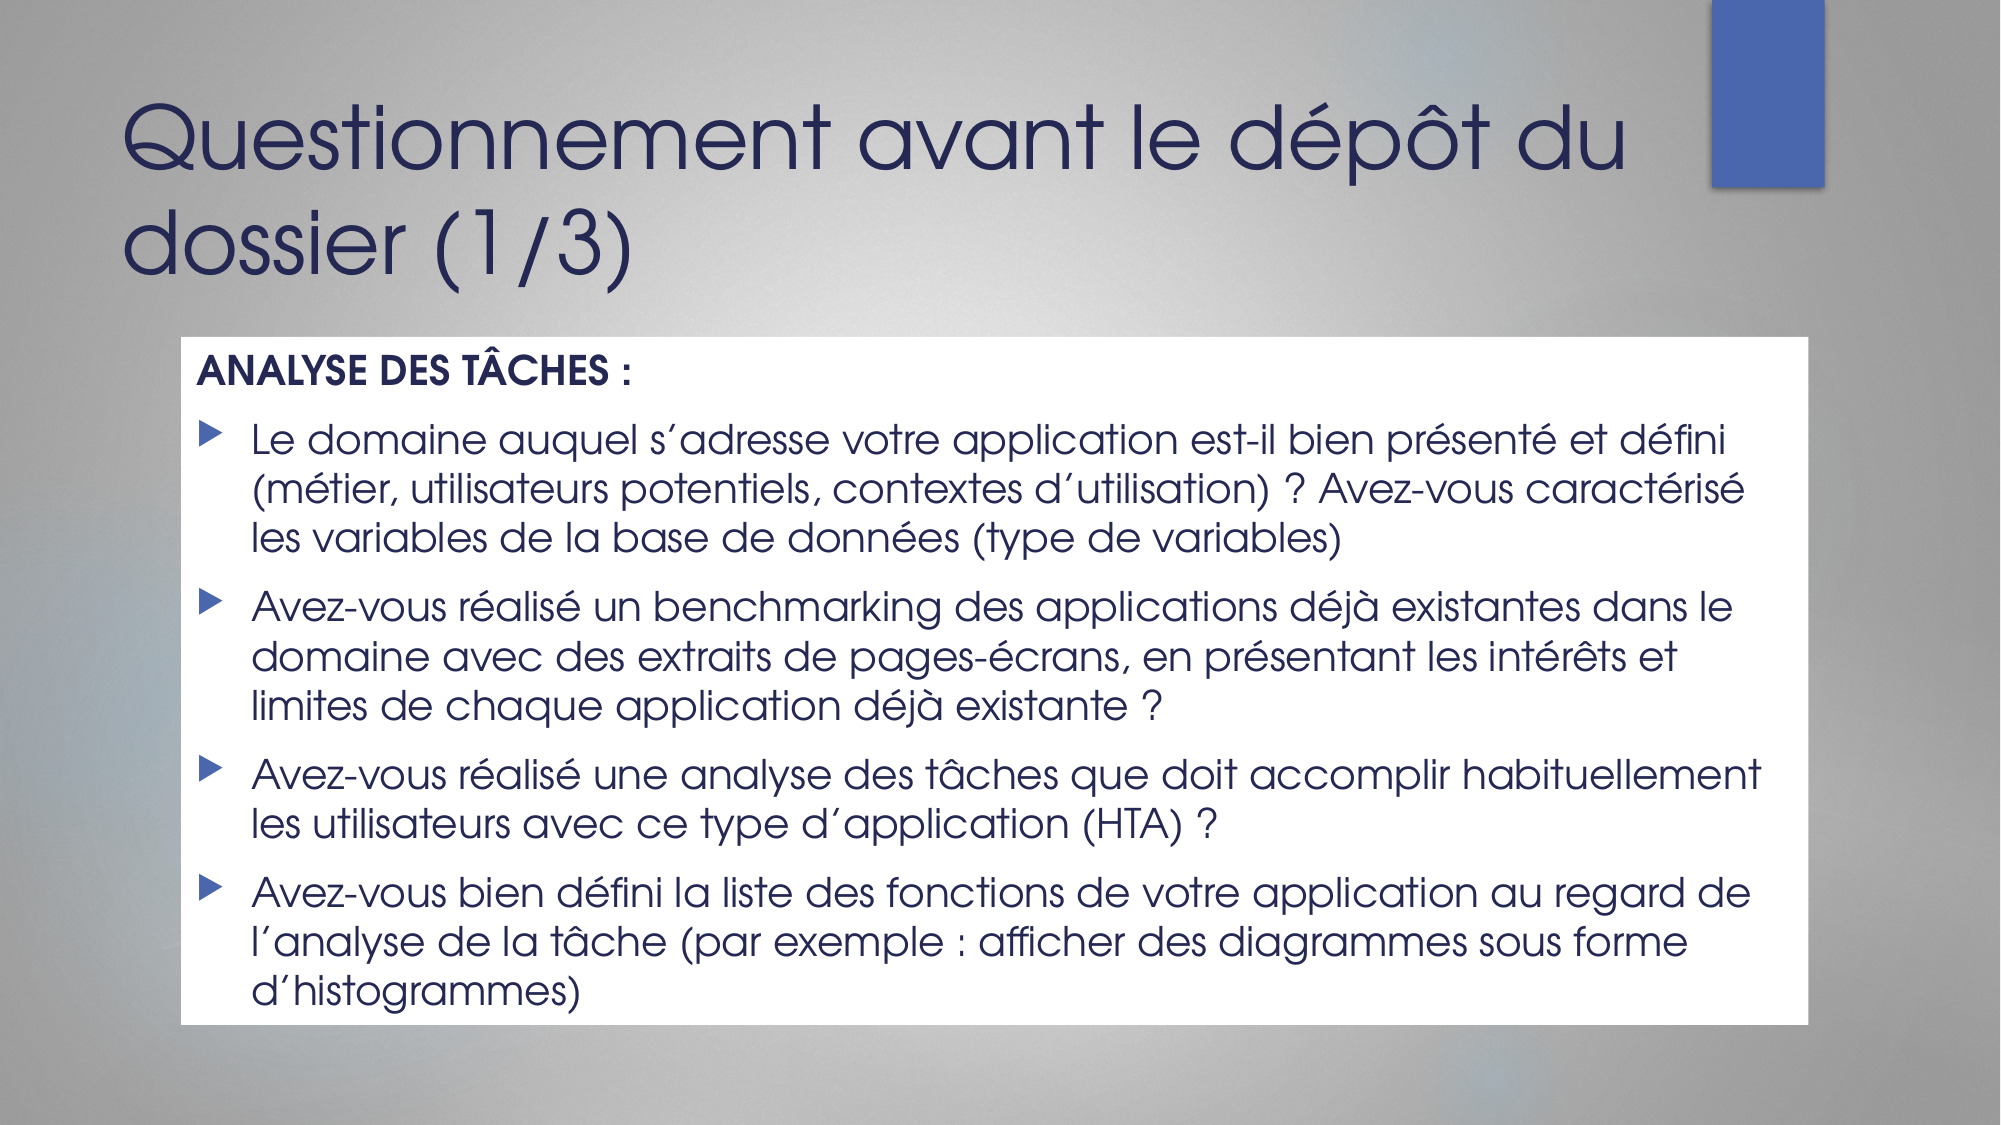

# Questionnement avant le dépôt du dossier (1/3)
ANALYSE DES TÂCHES :
Le domaine auquel s’adresse votre application est-il bien présenté et défini  (métier, utilisateurs potentiels, contextes d’utilisation) ? Avez-vous caractérisé les variables de la base de données (type de variables)
Avez-vous réalisé un benchmarking des applications déjà existantes dans le domaine avec des extraits de pages-écrans, en présentant les intérêts et limites de chaque application déjà existante ?
Avez-vous réalisé une analyse des tâches que doit accomplir habituellement les utilisateurs avec ce type d’application (HTA) ?
Avez-vous bien défini la liste des fonctions de votre application au regard de l’analyse de la tâche (par exemple : afficher des diagrammes sous forme d’histogrammes)